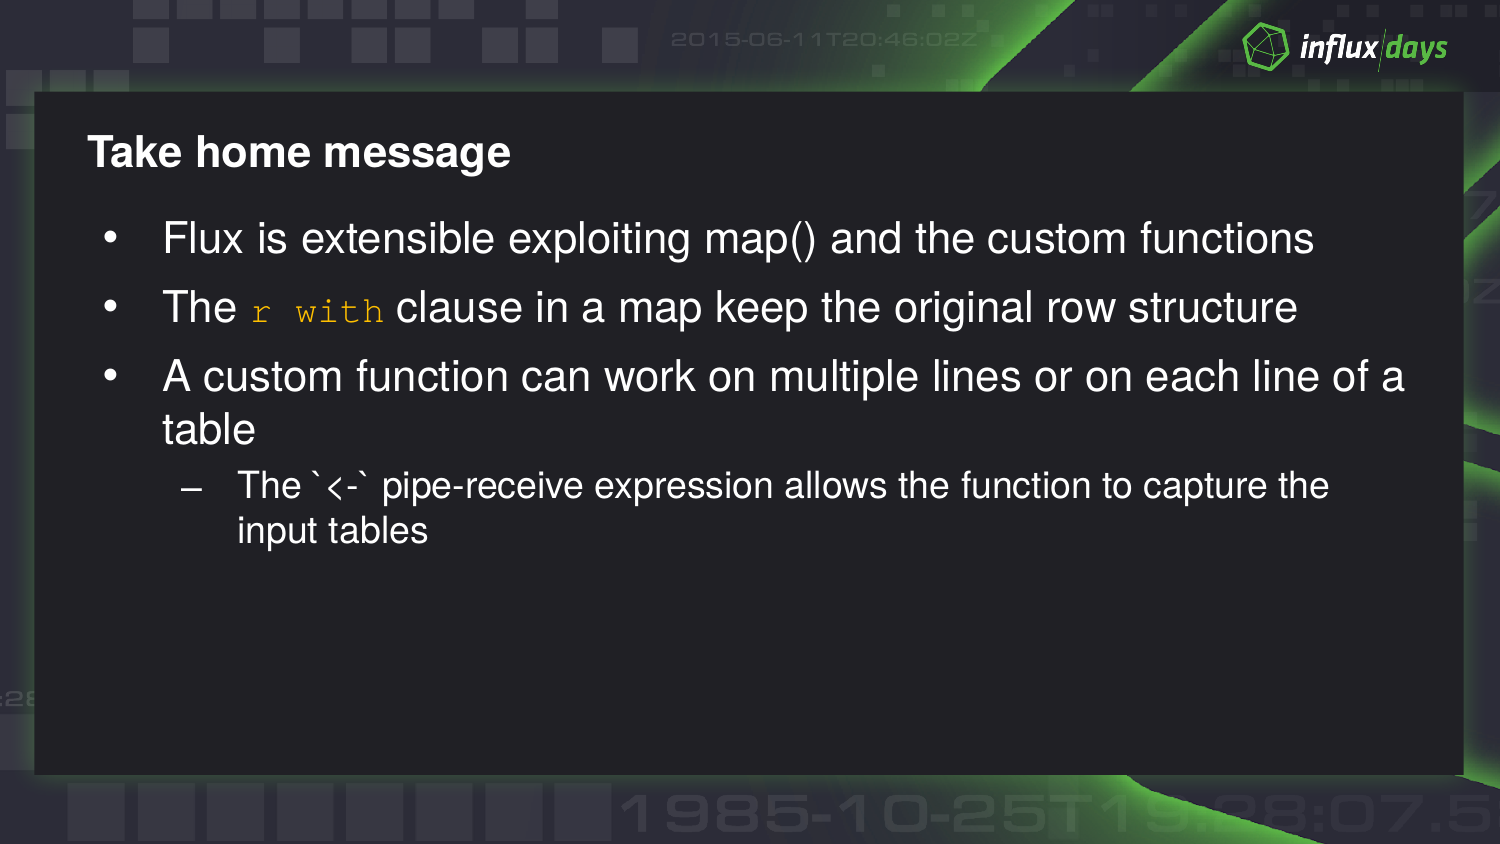

Take home message
Flux is extensible exploiting map() and the custom functions
The r with clause in a map keep the original row structure
A custom function can work on multiple lines or on each line of a table
The `<-` pipe-receive expression allows the function to capture the input tables